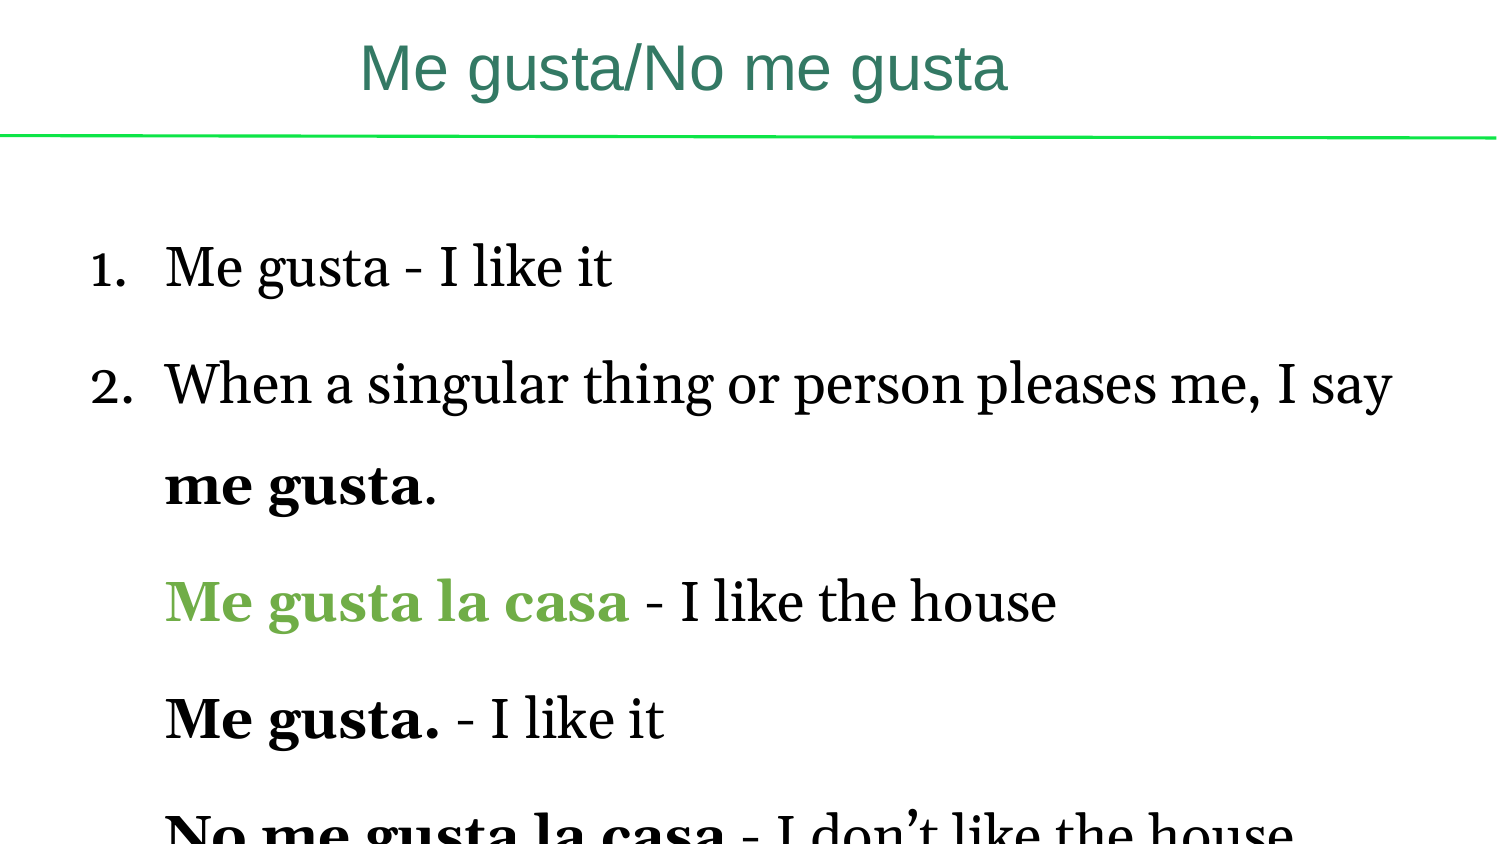

# Me gusta/No me gusta
Me gusta - I like it
When a singular thing or person pleases me, I say me gusta.
Me gusta la casa - I like the house
Me gusta. - I like it
No me gusta la casa - I don’t like the house
No me gusta. - I don’t like it